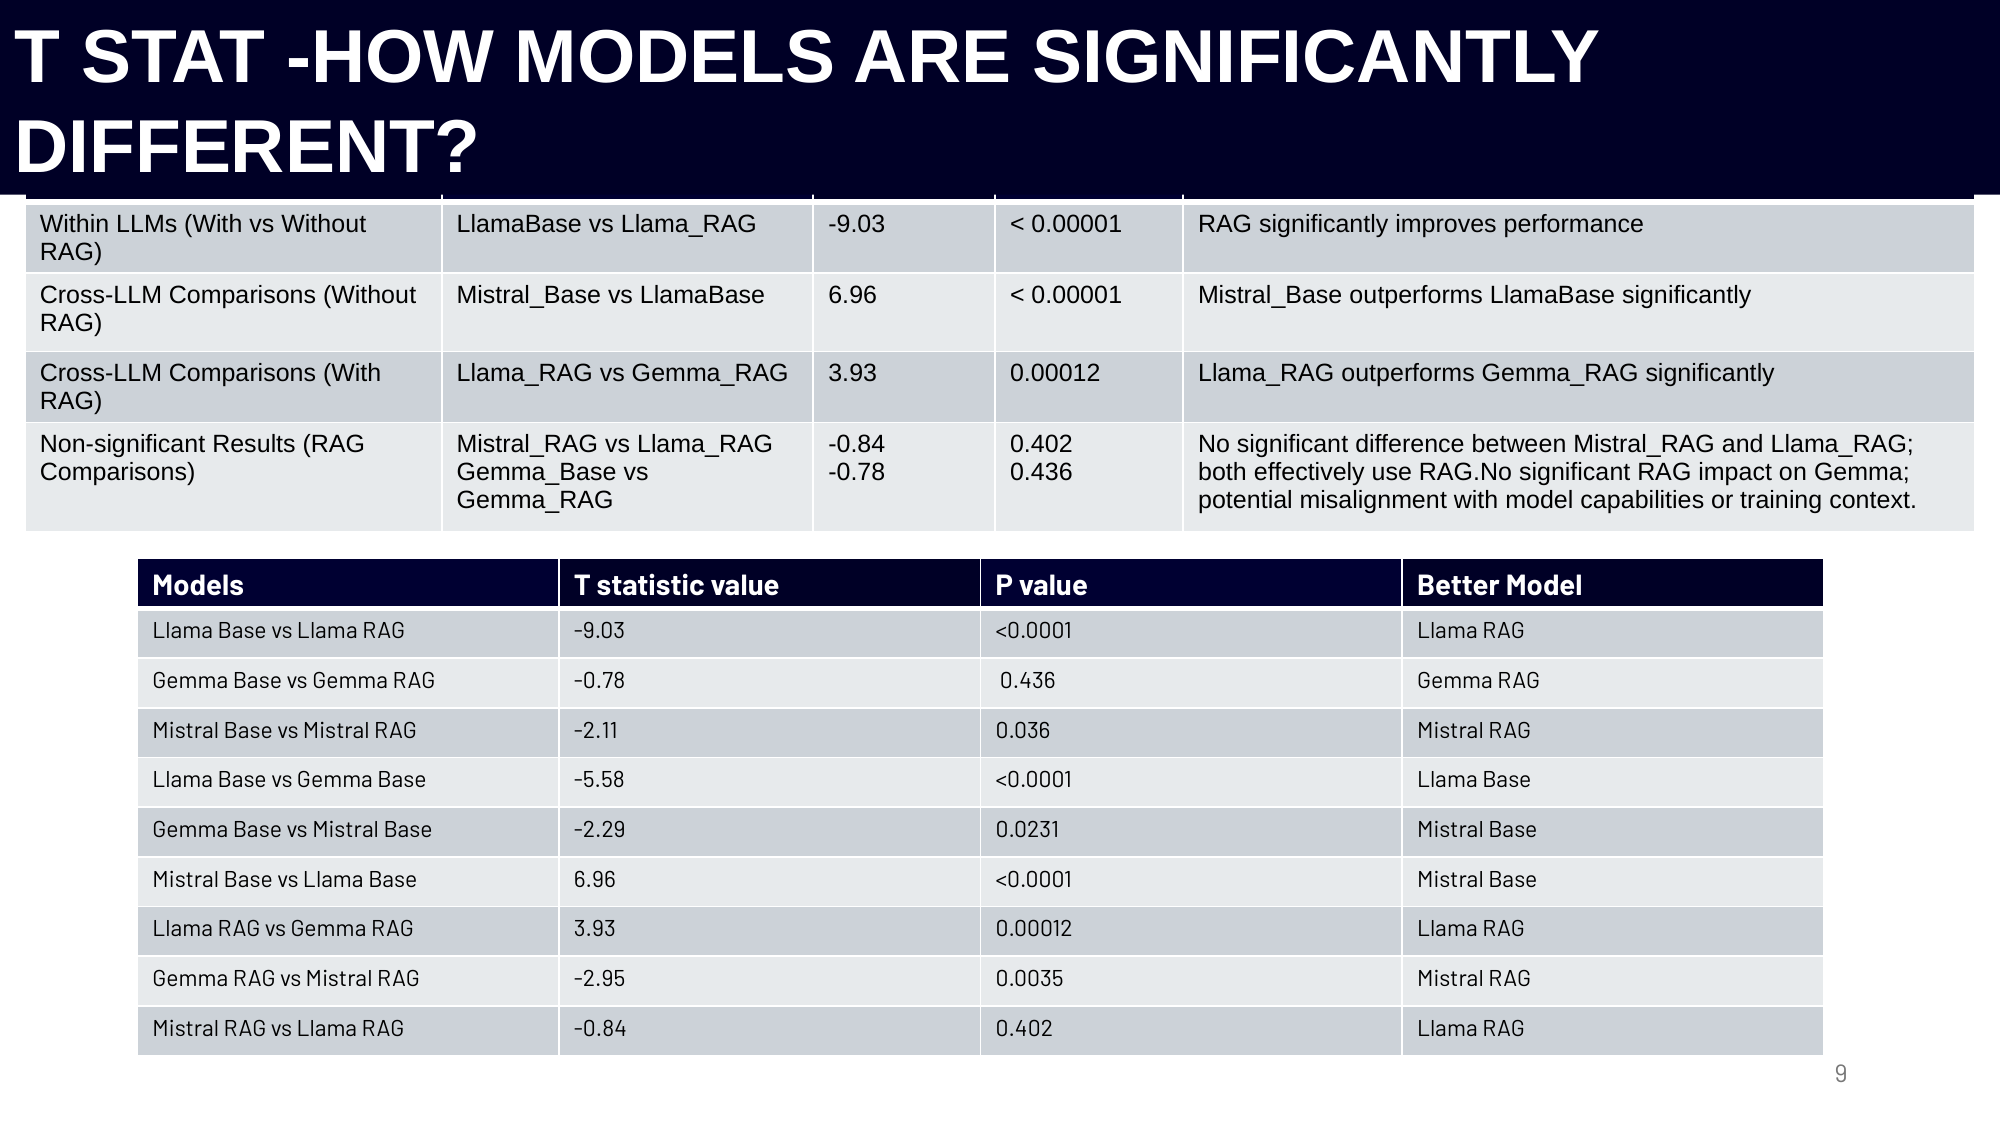

T Stat -How MODELS are significantly different?
| Category | Comparison | Statistic | P-Value | Insight |
| --- | --- | --- | --- | --- |
| Within LLMs (With vs Without RAG) | LlamaBase vs Llama\_RAG | -9.03 | < 0.00001 | RAG significantly improves performance |
| Cross-LLM Comparisons (Without RAG) | Mistral\_Base vs LlamaBase | 6.96 | < 0.00001 | Mistral\_Base outperforms LlamaBase significantly |
| Cross-LLM Comparisons (With RAG) | Llama\_RAG vs Gemma\_RAG | 3.93 | 0.00012 | Llama\_RAG outperforms Gemma\_RAG significantly |
| Non-significant Results (RAG Comparisons) | Mistral\_RAG vs Llama\_RAG Gemma\_Base vs Gemma\_RAG | -0.84 -0.78 | 0.402 0.436 | No significant difference between Mistral\_RAG and Llama\_RAG; both effectively use RAG.No significant RAG impact on Gemma; potential misalignment with model capabilities or training context. |
| Models | T statistic value | P value | Better Model |
| --- | --- | --- | --- |
| Llama Base vs Llama RAG | -9.03 | <0.0001 | Llama RAG |
| Gemma Base vs Gemma RAG | -0.78 | 0.436 | Gemma RAG |
| Mistral Base vs Mistral RAG | -2.11 | 0.036 | Mistral RAG |
| Llama Base vs Gemma Base | -5.58 | <0.0001 | Llama Base |
| Gemma Base vs Mistral Base | -2.29 | 0.0231 | Mistral Base |
| Mistral Base vs Llama Base | 6.96 | <0.0001 | Mistral Base |
| Llama RAG vs Gemma RAG | 3.93 | 0.00012 | Llama RAG |
| Gemma RAG vs Mistral RAG | -2.95 | 0.0035 | Mistral RAG |
| Mistral RAG vs Llama RAG | -0.84 | 0.402 | Llama RAG |
9